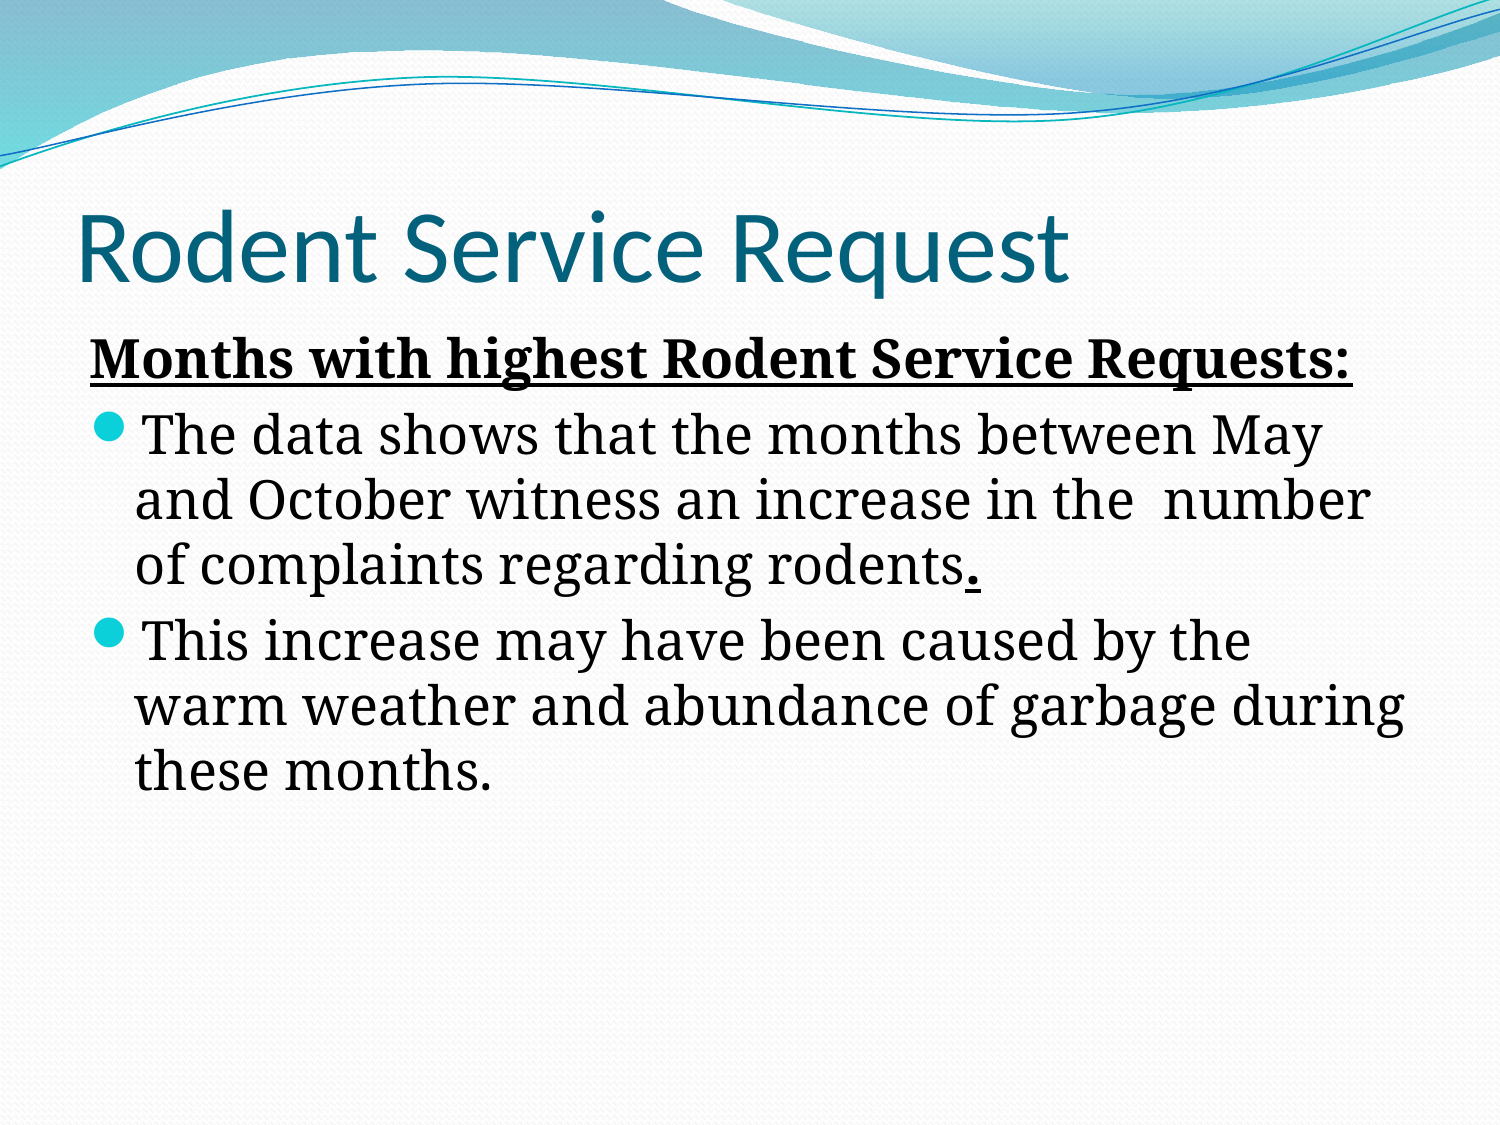

# Rodent Service Request
Months with highest Rodent Service Requests:
The data shows that the months between May and October witness an increase in the  number of complaints regarding rodents.
This increase may have been caused by the warm weather and abundance of garbage during these months.